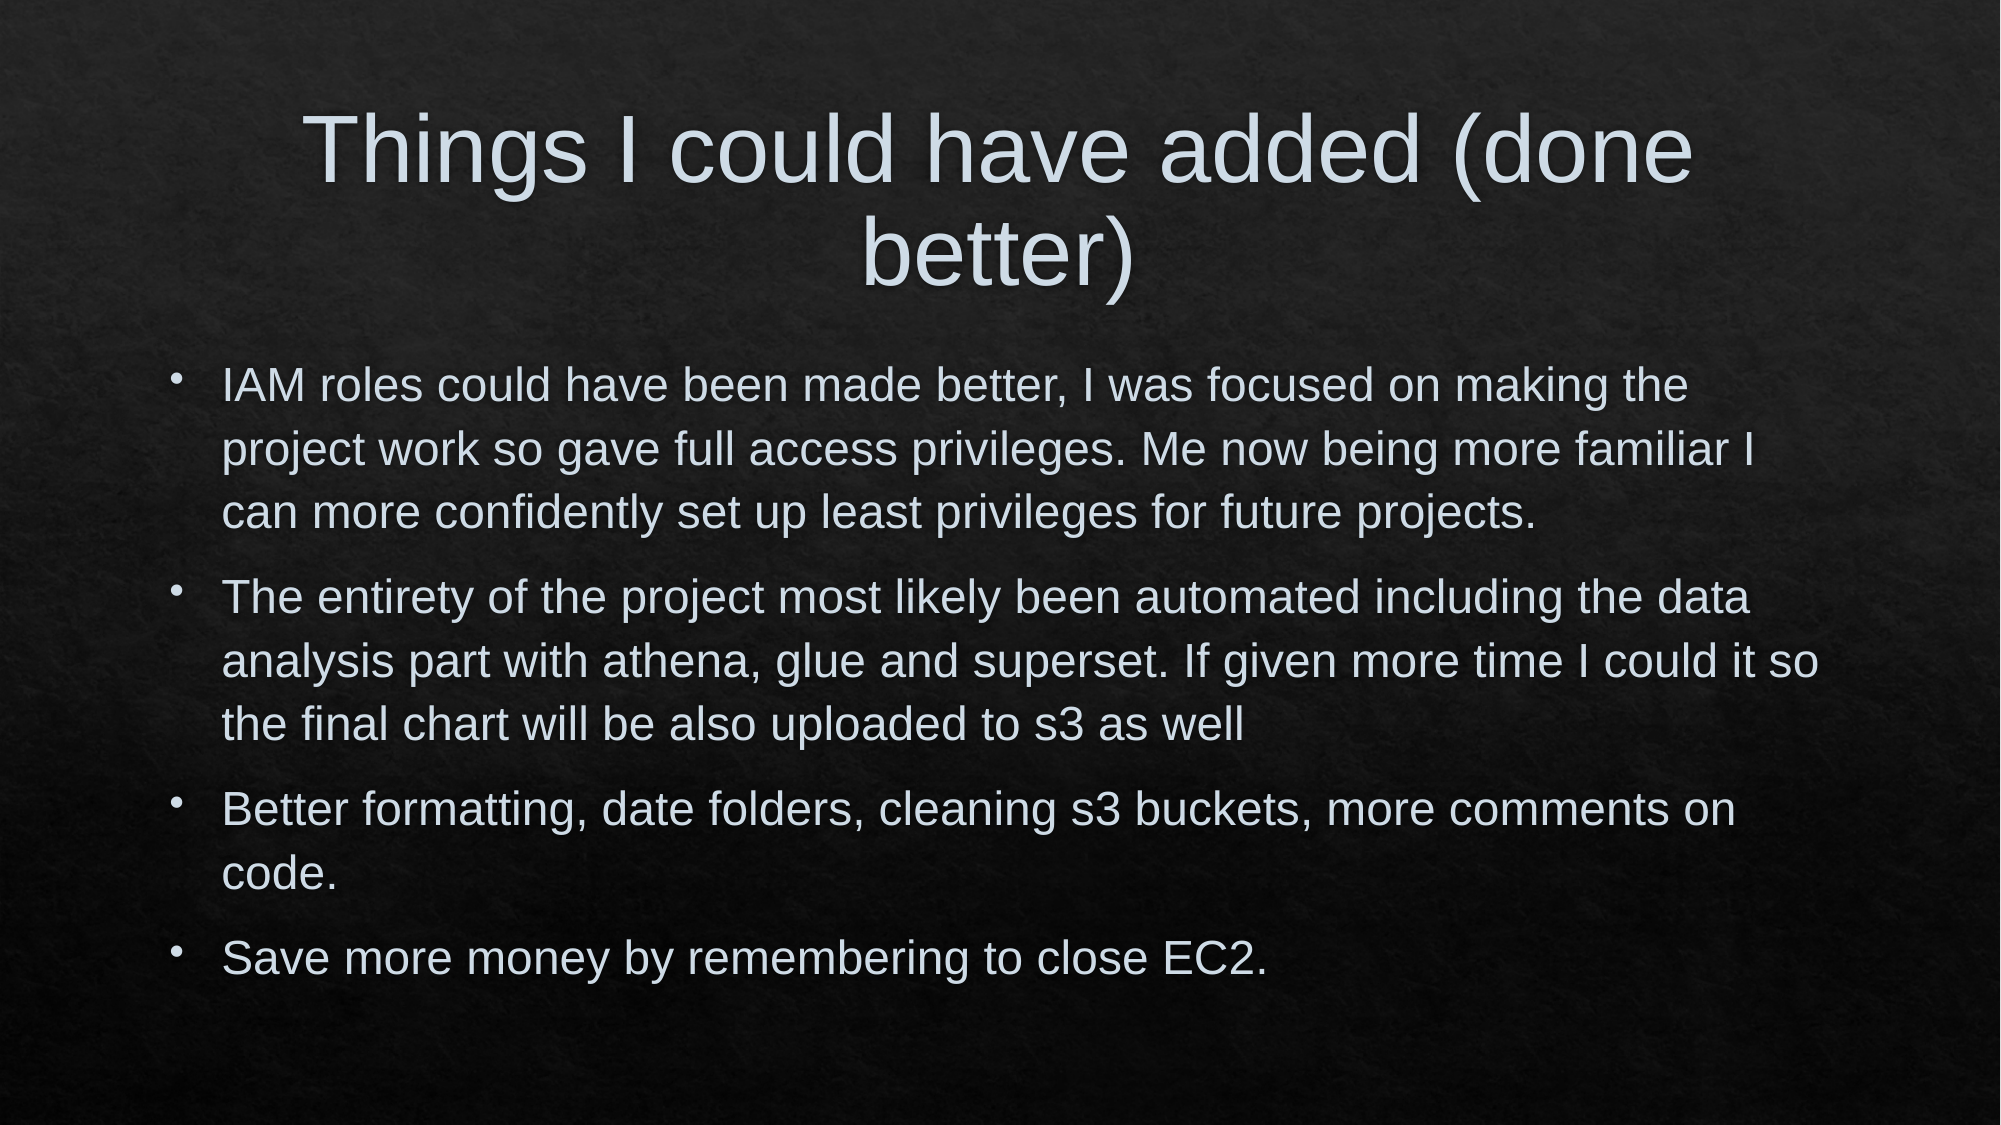

# Things I could have added (done better)
IAM roles could have been made better, I was focused on making the project work so gave full access privileges. Me now being more familiar I can more confidently set up least privileges for future projects.
The entirety of the project most likely been automated including the data analysis part with athena, glue and superset. If given more time I could it so the final chart will be also uploaded to s3 as well
Better formatting, date folders, cleaning s3 buckets, more comments on code.
Save more money by remembering to close EC2.